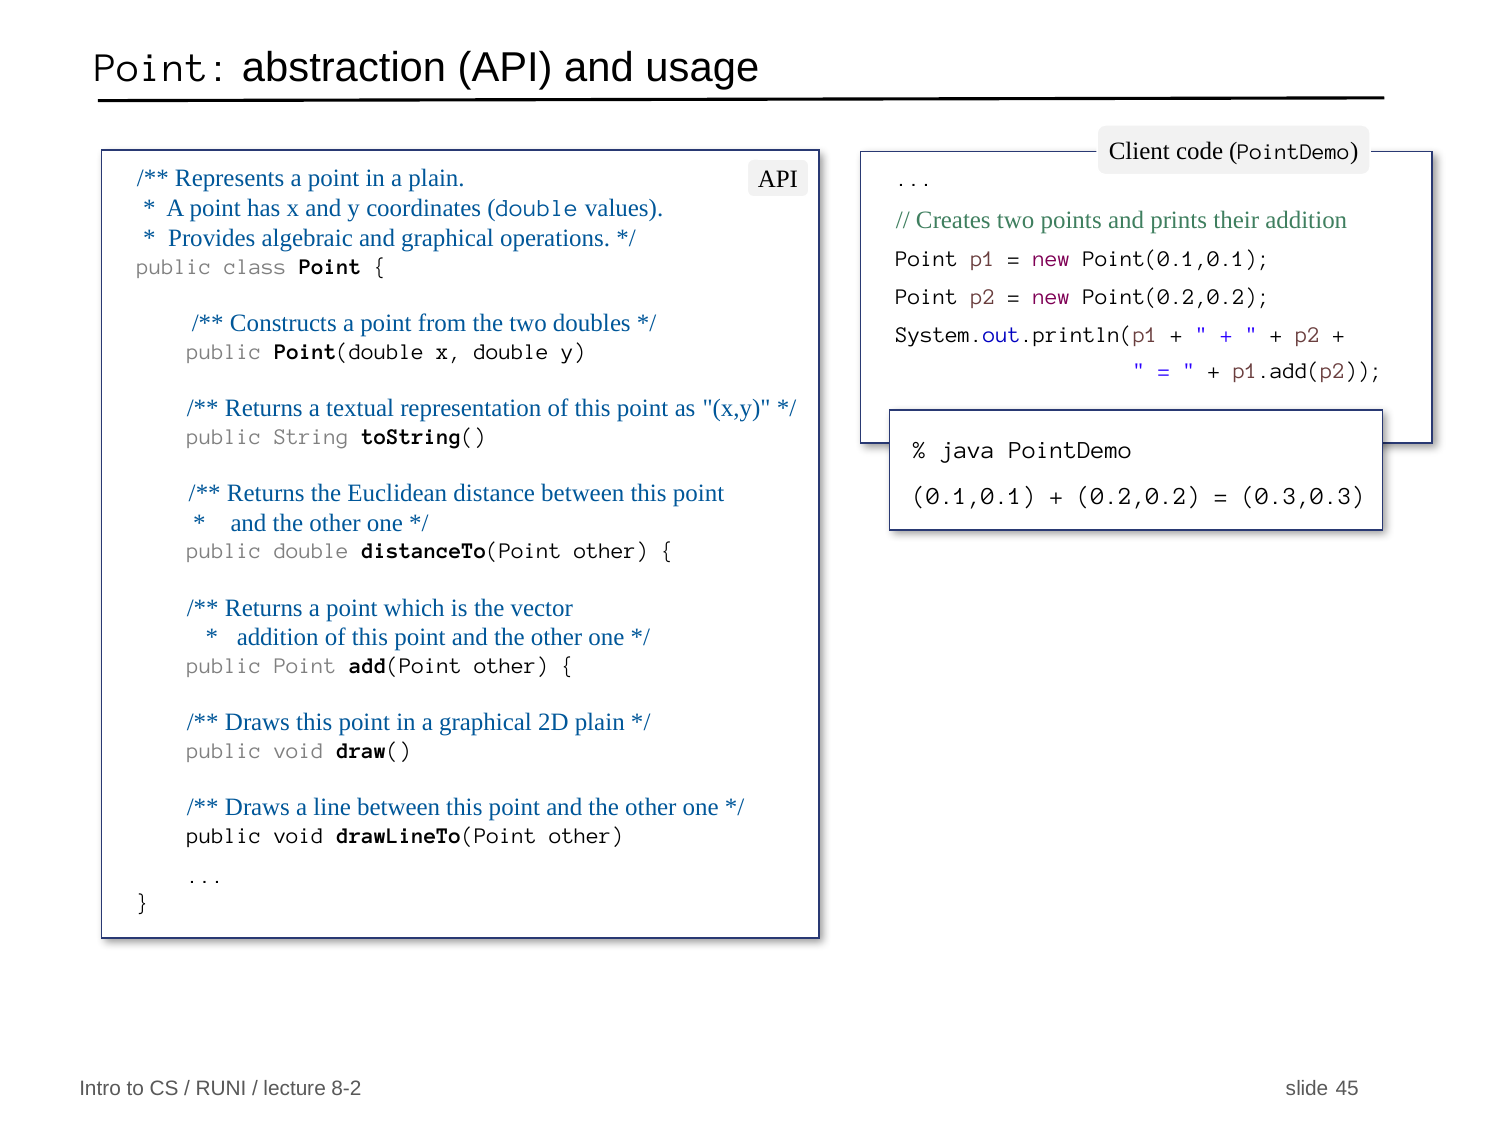

# Point: abstraction (API) and usage
Client code (PointDemo)
...
// Creates two points and prints their addition
Point p1 = new Point(0.1,0.1);
Point p2 = new Point(0.2,0.2);
System.out.println(p1 + " + " + p2 +
                   " = " + p1.add(p2));

API
% java PointDemo
(0.1,0.1) + (0.2,0.2) = (0.3,0.3)
/** Represents a point in a plain.
 *  A point has x and y coordinates (double values).
 *  Provides algebraic and graphical operations. */
public class Point {

    /** Constructs a point from the two doubles */
    public Point(double x, double y)

    /** Returns a textual representation of this point as "(x,y)" */
    public String toString()

         /** Returns the Euclidean distance between this point
         *    and the other one */
    public double distanceTo(Point other) {

    /** Returns a point which is the vector
           *   addition of this point and the other one */
    public Point add(Point other) {

    /** Draws this point in a graphical 2D plain */
    public void draw()

    /** Draws a line between this point and the other one */
    public void drawLineTo(Point other)
    ...
}